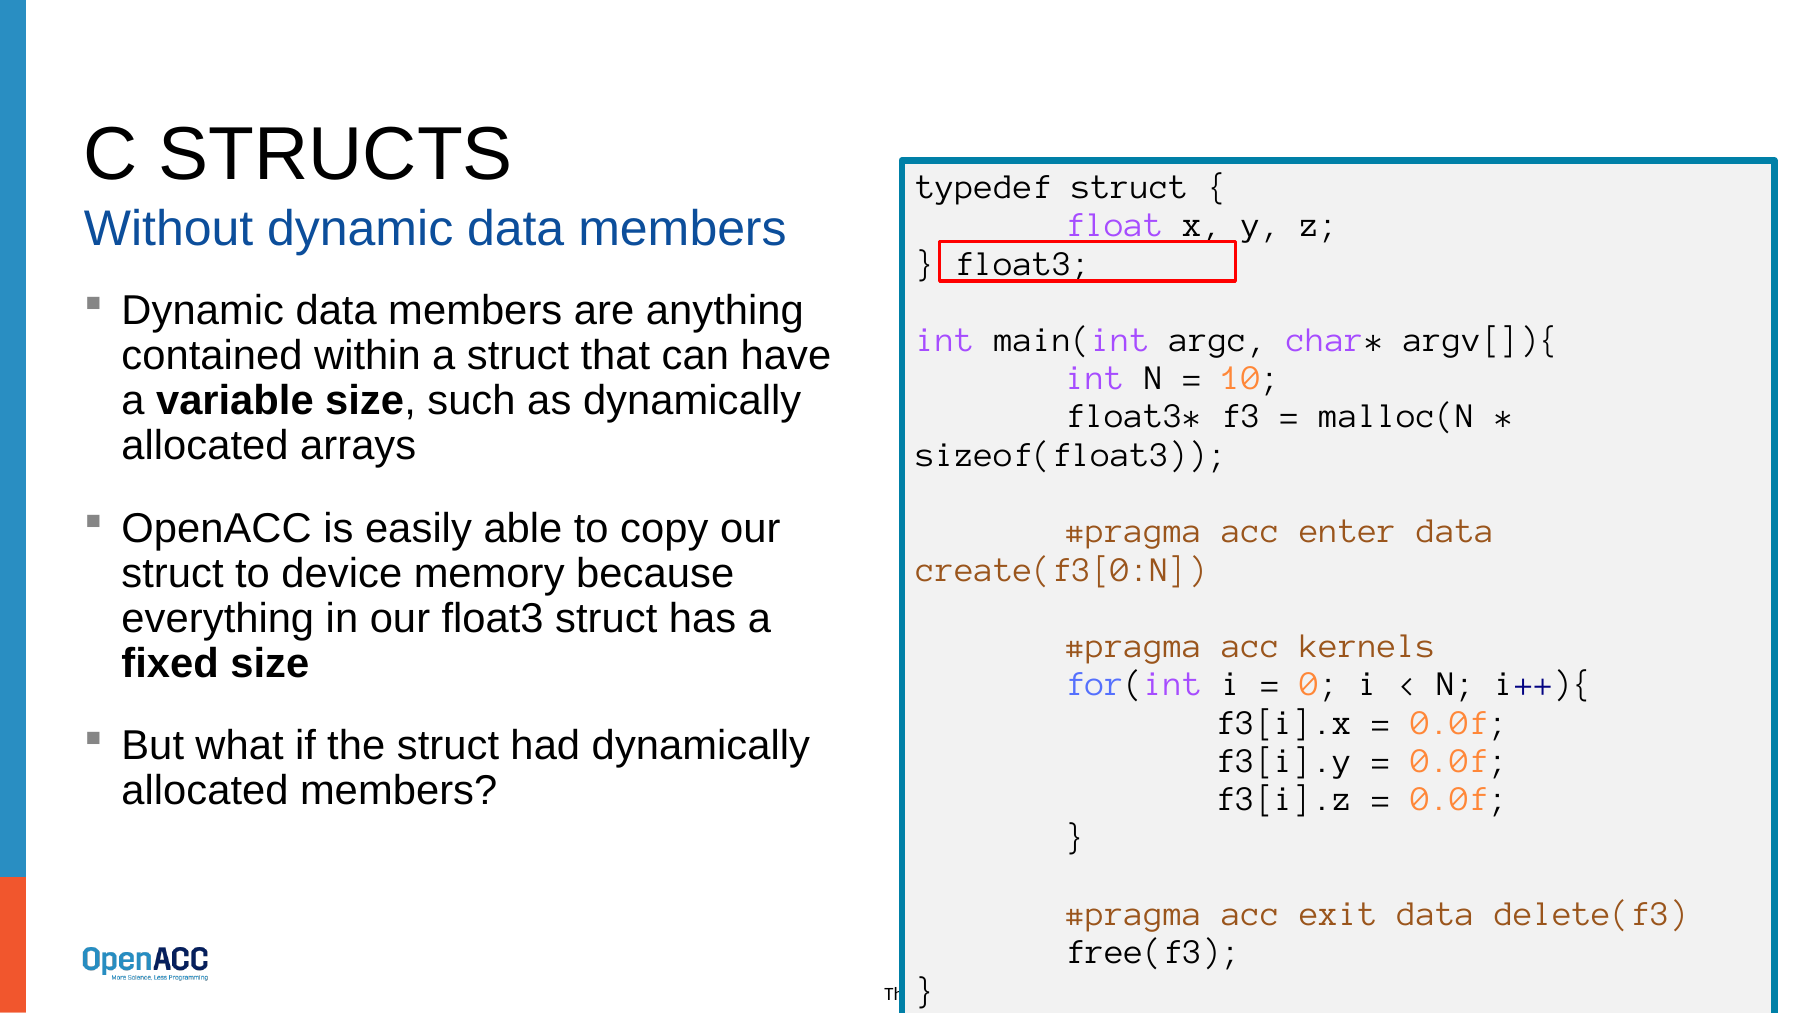

# C structs
Without dynamic data members
typedef struct {
	float x, y, z;
} float3;

int main(int argc, char* argv[]){
	int N = 10;
	float3* f3 = malloc(N * sizeof(float3));

	#pragma acc enter data create(f3[0:N])

	#pragma acc kernels
	for(int i = 0; i < N; i++){
		f3[i].x = 0.0f;
		f3[i].y = 0.0f;
		f3[i].z = 0.0f;
	}

	#pragma acc exit data delete(f3)
	free(f3);
}

Dynamic data members are anything contained within a struct that can have a variable size, such as dynamically allocated arrays
OpenACC is easily able to copy our struct to device memory because everything in our float3 struct has a fixed size
But what if the struct had dynamically allocated members?